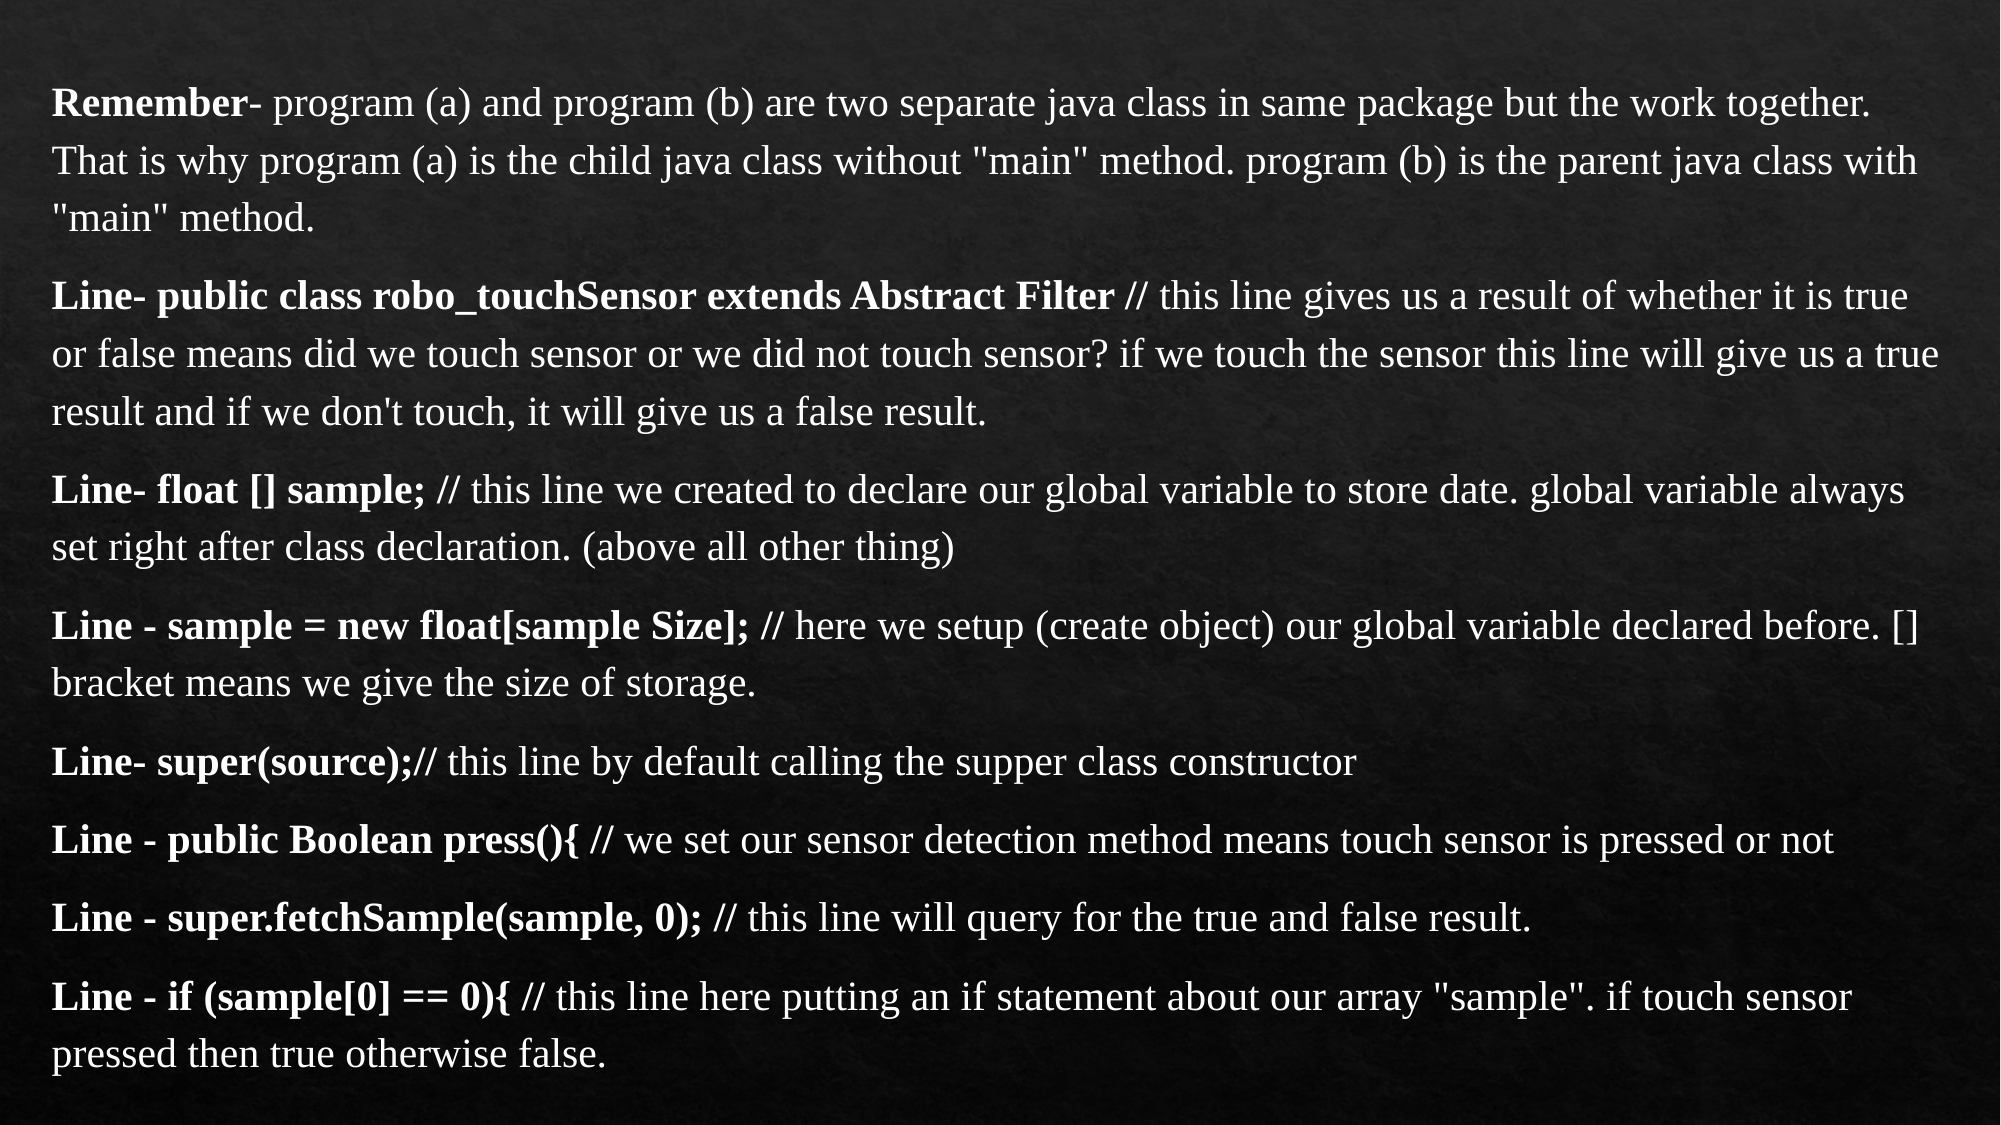

Remember- program (a) and program (b) are two separate java class in same package but the work together. That is why program (a) is the child java class without "main" method. program (b) is the parent java class with "main" method.
Line- public class robo_touchSensor extends Abstract Filter // this line gives us a result of whether it is true or false means did we touch sensor or we did not touch sensor? if we touch the sensor this line will give us a true result and if we don't touch, it will give us a false result.
Line- float [] sample; // this line we created to declare our global variable to store date. global variable always set right after class declaration. (above all other thing)
Line - sample = new float[sample Size]; // here we setup (create object) our global variable declared before. [] bracket means we give the size of storage.
Line- super(source);// this line by default calling the supper class constructor
Line - public Boolean press(){ // we set our sensor detection method means touch sensor is pressed or not
Line - super.fetchSample(sample, 0); // this line will query for the true and false result.
Line - if (sample[0] == 0){ // this line here putting an if statement about our array "sample". if touch sensor pressed then true otherwise false.